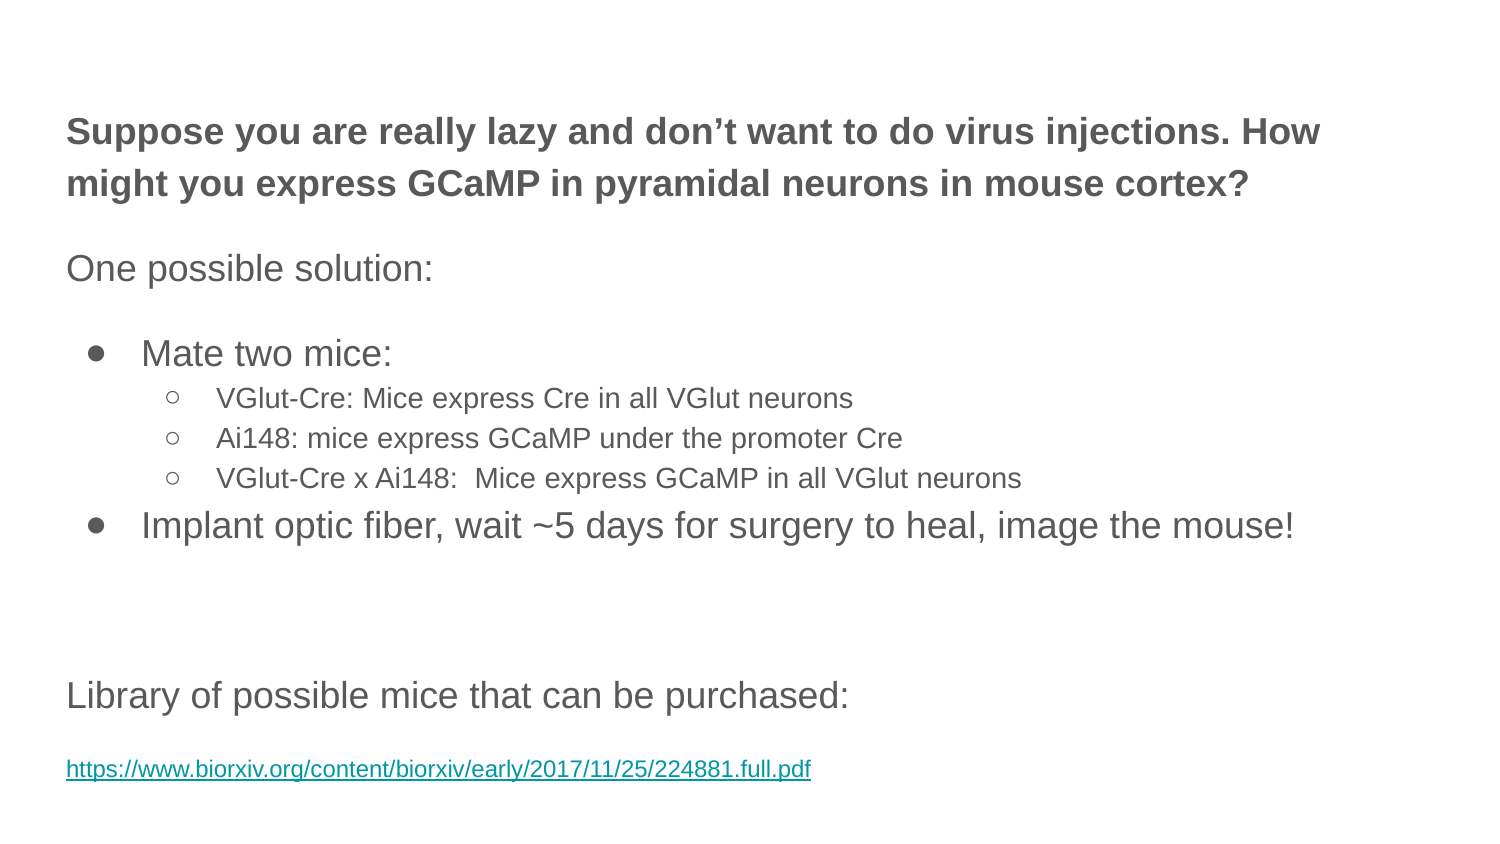

Suppose you are really lazy and don’t want to do virus injections. How might you express GCaMP in pyramidal neurons in mouse cortex?
One possible solution:
Mate two mice:
VGlut-Cre: Mice express Cre in all VGlut neurons
Ai148: mice express GCaMP under the promoter Cre
VGlut-Cre x Ai148:  Mice express GCaMP in all VGlut neurons
Implant optic fiber, wait ~5 days for surgery to heal, image the mouse!

Library of possible mice that can be purchased:
https://www.biorxiv.org/content/biorxiv/early/2017/11/25/224881.full.pdf